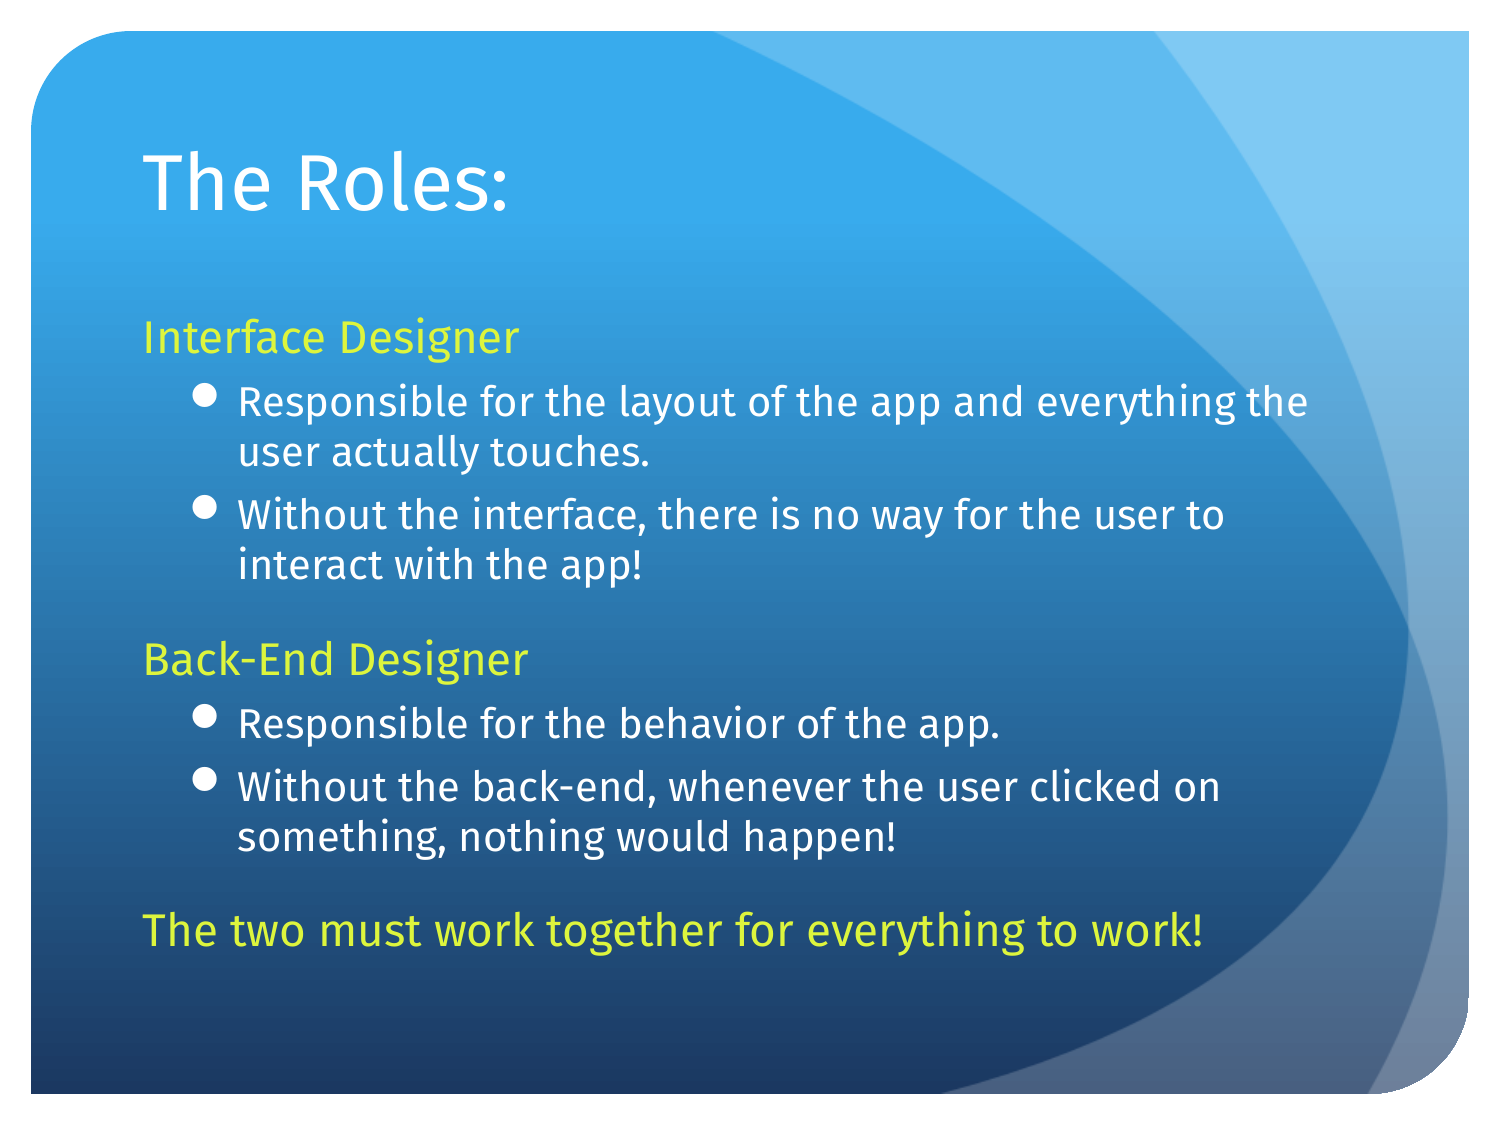

# The Roles:
Interface Designer
Responsible for the layout of the app and everything the user actually touches.
Without the interface, there is no way for the user to interact with the app!
Back-End Designer
Responsible for the behavior of the app.
Without the back-end, whenever the user clicked on something, nothing would happen!
The two must work together for everything to work!